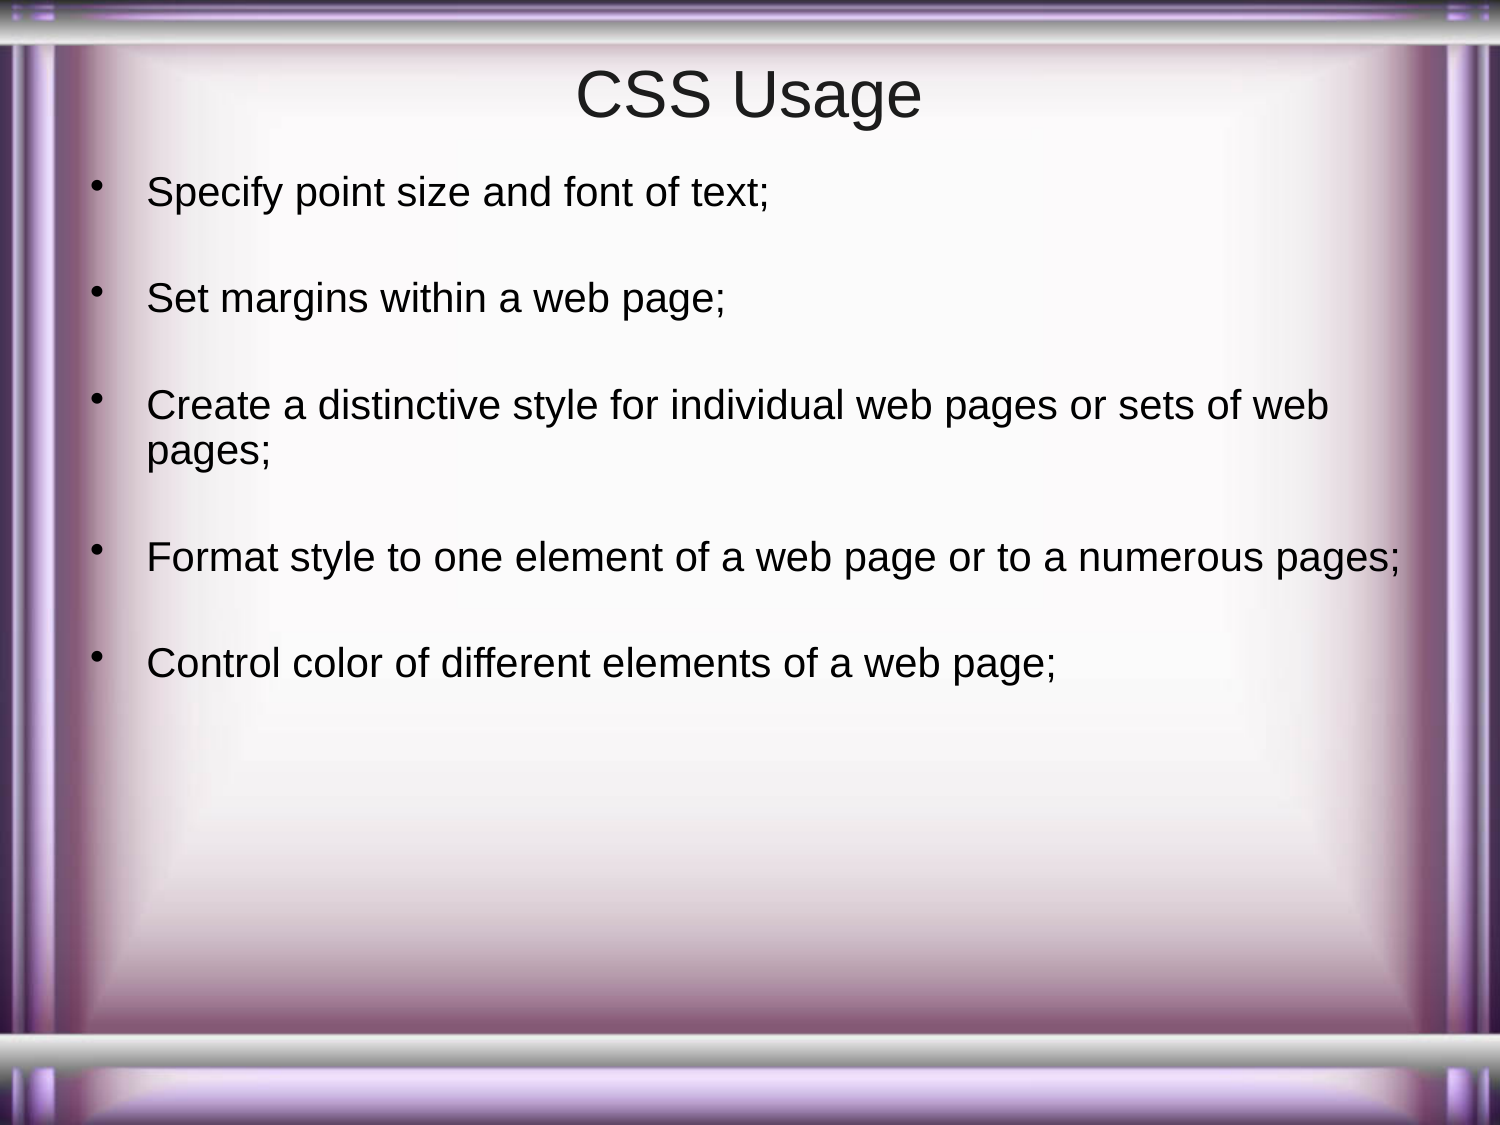

# CSS Usage
Specify point size and font of text;

Set margins within a web page;

Create a distinctive style for individual web pages or sets of web pages;

Format style to one element of a web page or to a numerous pages;

Control color of different elements of a web page;